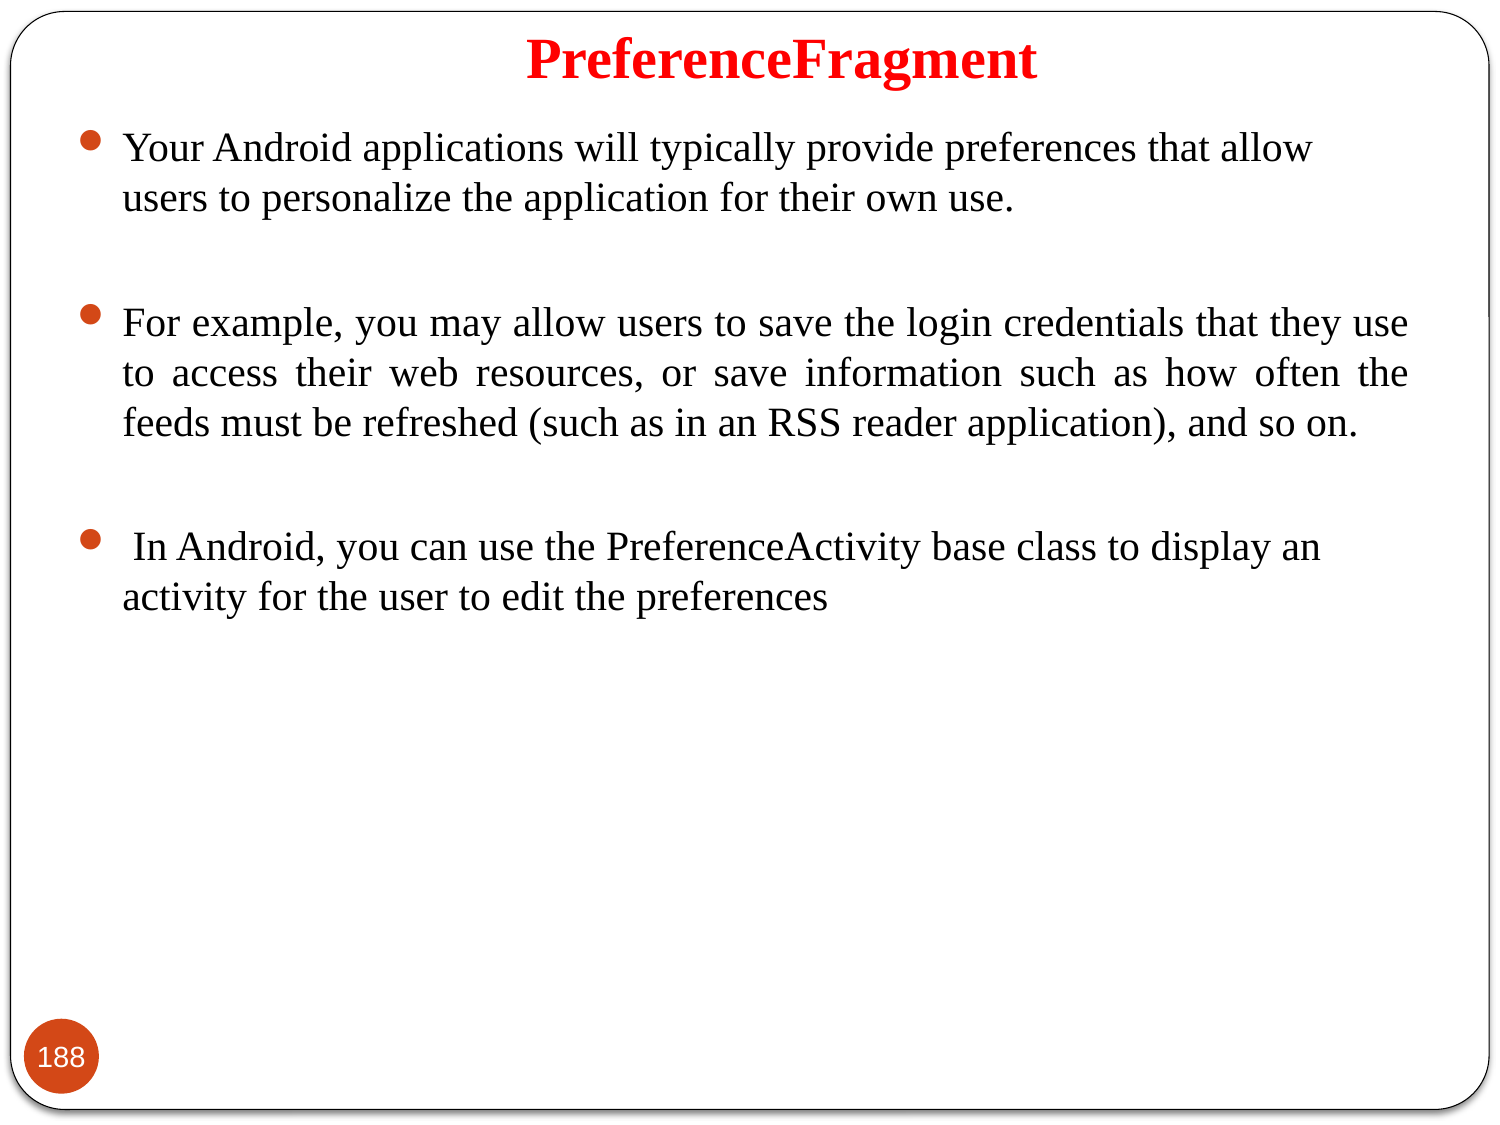

# PreferenceFragment
Your Android applications will typically provide preferences that allow users to personalize the application for their own use.

For example, you may allow users to save the login credentials that they use to access their web resources, or save information such as how often the feeds must be refreshed (such as in an RSS reader application), and so on.

 In Android, you can use the PreferenceActivity base class to display an activity for the user to edit the preferences
188